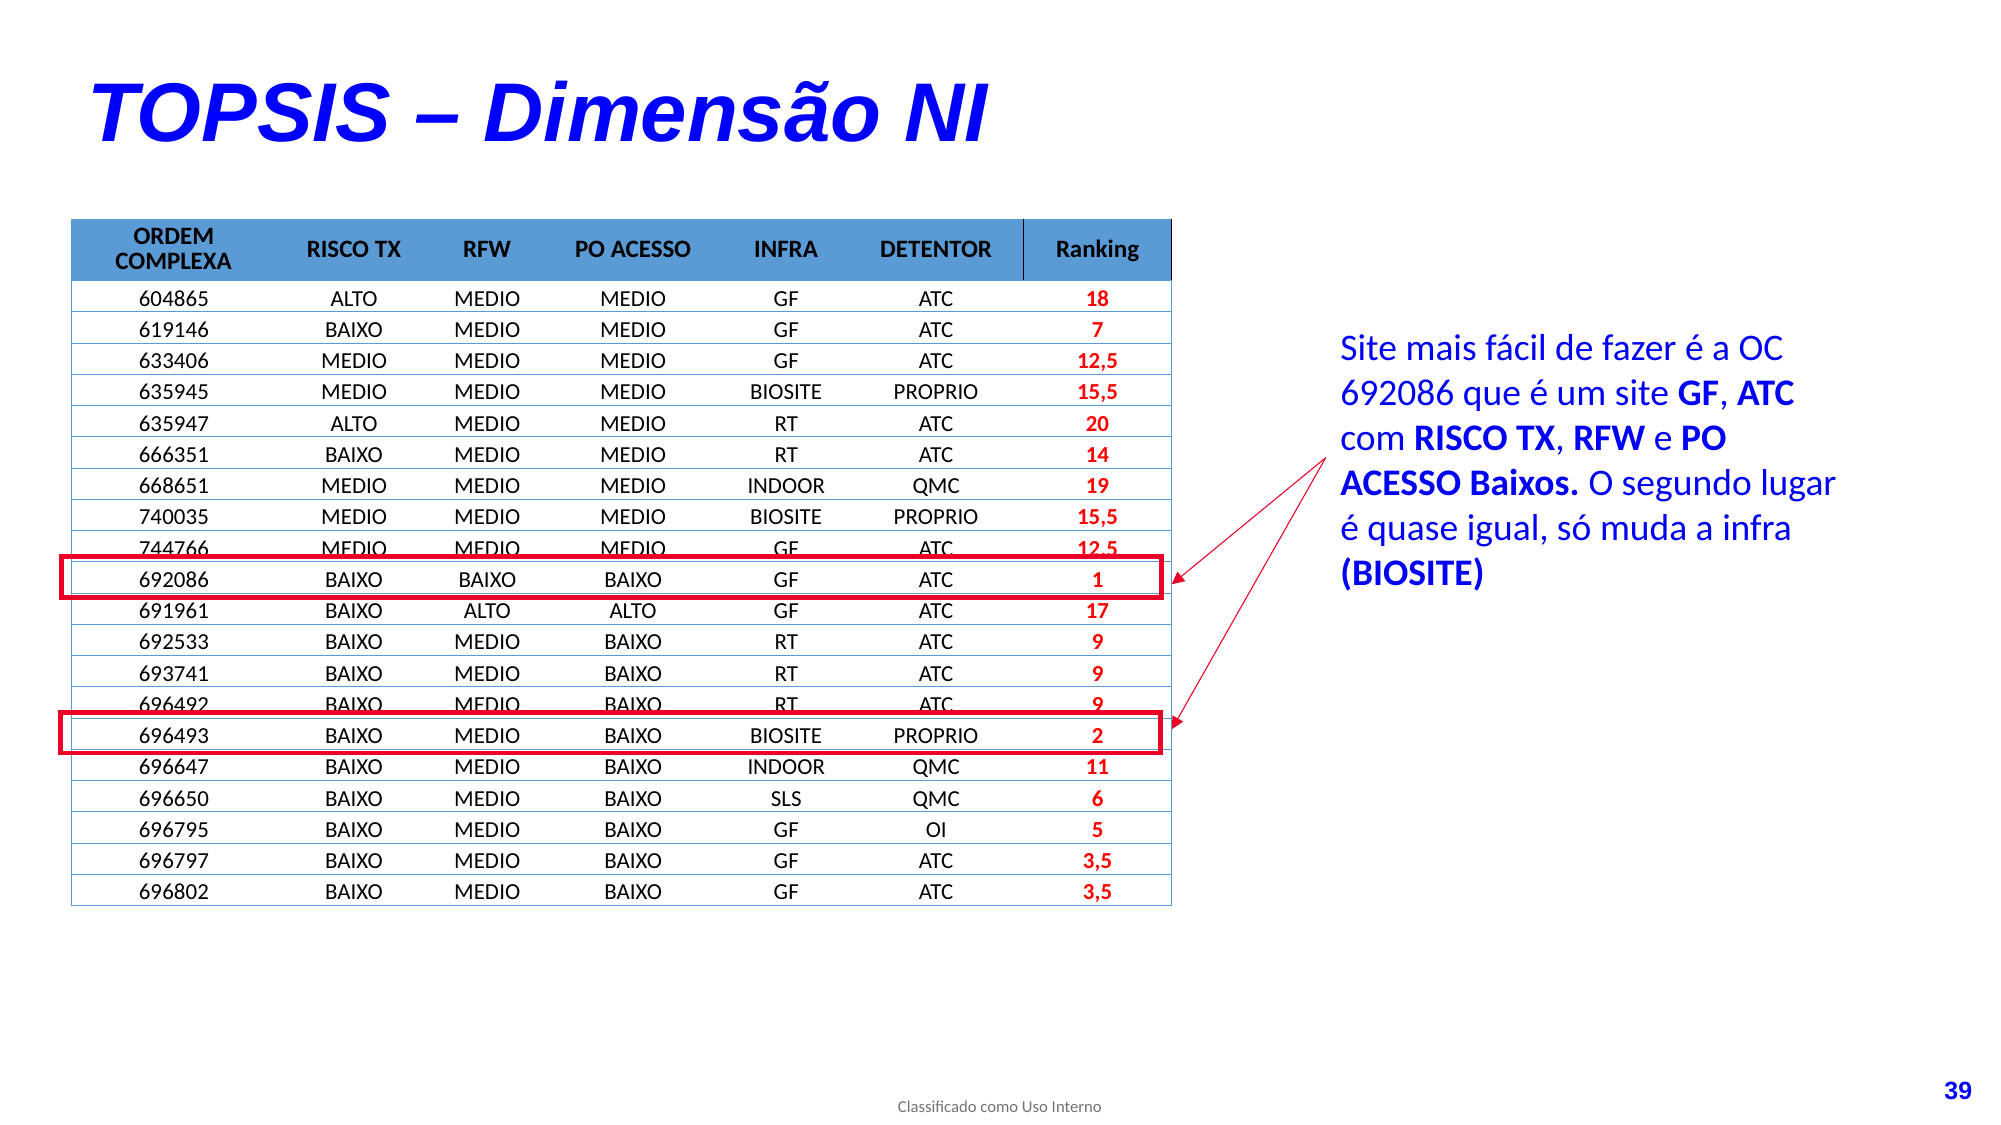

TOPSIS – Dimensão NI

| ORDEM COMPLEXA | RISCO TX | RFW | PO ACESSO | INFRA | DETENTOR | Ranking |
| --- | --- | --- | --- | --- | --- | --- |
| 604865 | ALTO | MEDIO | MEDIO | GF | ATC | 18 |
| 619146 | BAIXO | MEDIO | MEDIO | GF | ATC | 7 |
| 633406 | MEDIO | MEDIO | MEDIO | GF | ATC | 12,5 |
| 635945 | MEDIO | MEDIO | MEDIO | BIOSITE | PROPRIO | 15,5 |
| 635947 | ALTO | MEDIO | MEDIO | RT | ATC | 20 |
| 666351 | BAIXO | MEDIO | MEDIO | RT | ATC | 14 |
| 668651 | MEDIO | MEDIO | MEDIO | INDOOR | QMC | 19 |
| 740035 | MEDIO | MEDIO | MEDIO | BIOSITE | PROPRIO | 15,5 |
| 744766 | MEDIO | MEDIO | MEDIO | GF | ATC | 12,5 |
| 692086 | BAIXO | BAIXO | BAIXO | GF | ATC | 1 |
| 691961 | BAIXO | ALTO | ALTO | GF | ATC | 17 |
| 692533 | BAIXO | MEDIO | BAIXO | RT | ATC | 9 |
| 693741 | BAIXO | MEDIO | BAIXO | RT | ATC | 9 |
| 696492 | BAIXO | MEDIO | BAIXO | RT | ATC | 9 |
| 696493 | BAIXO | MEDIO | BAIXO | BIOSITE | PROPRIO | 2 |
| 696647 | BAIXO | MEDIO | BAIXO | INDOOR | QMC | 11 |
| 696650 | BAIXO | MEDIO | BAIXO | SLS | QMC | 6 |
| 696795 | BAIXO | MEDIO | BAIXO | GF | OI | 5 |
| 696797 | BAIXO | MEDIO | BAIXO | GF | ATC | 3,5 |
| 696802 | BAIXO | MEDIO | BAIXO | GF | ATC | 3,5 |
Site mais fácil de fazer é a OC 692086 que é um site GF, ATC com RISCO TX, RFW e PO ACESSO Baixos. O segundo lugar é quase igual, só muda a infra (BIOSITE)

39